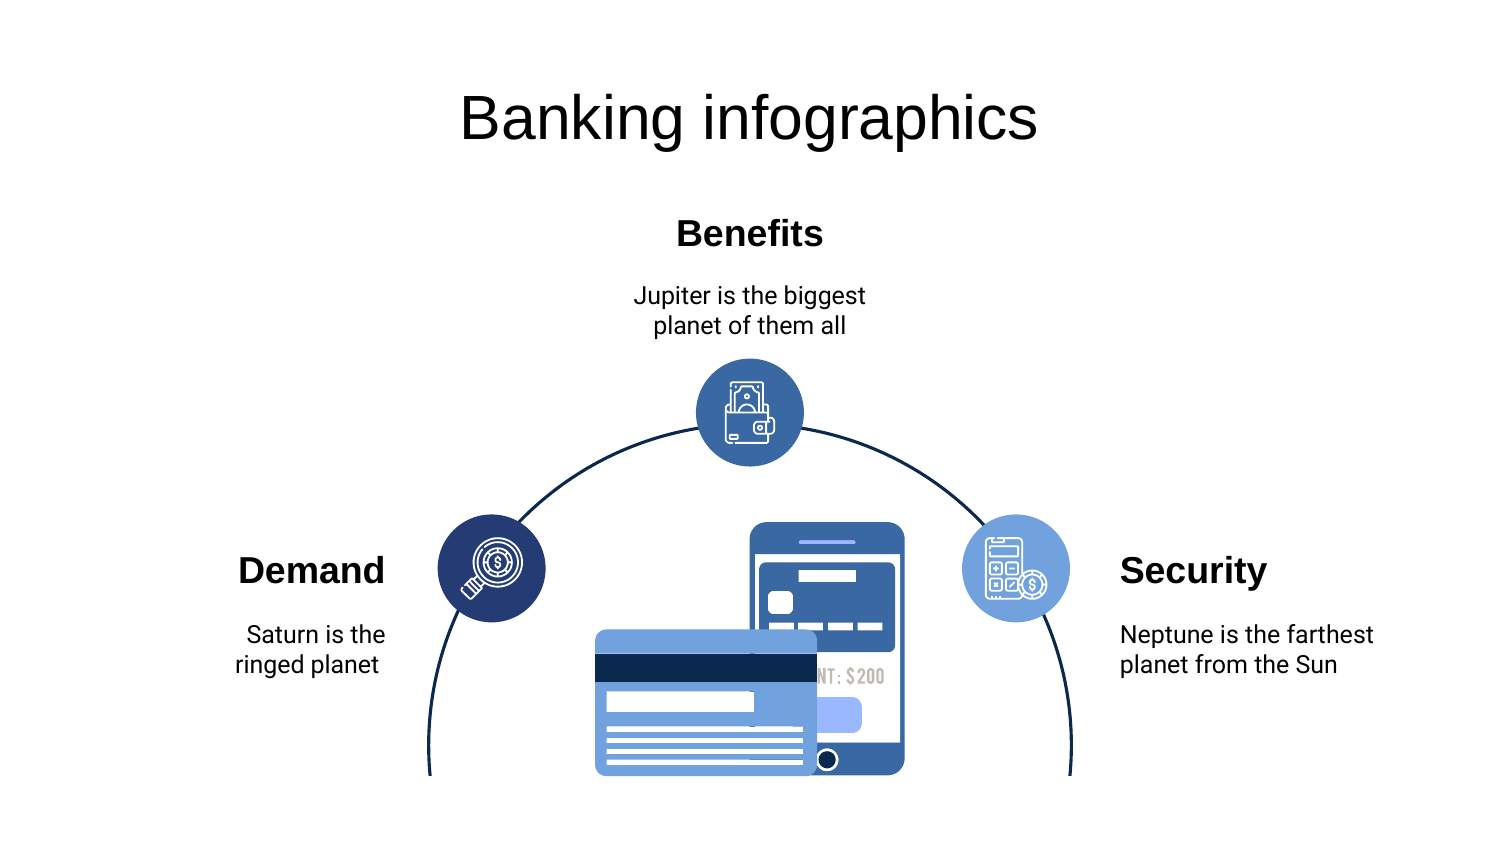

# Banking infographics
Benefits
Jupiter is the biggest planet of them all

Demand
Saturn is the
ringed planet
Security
Neptune is the farthest planet from the Sun